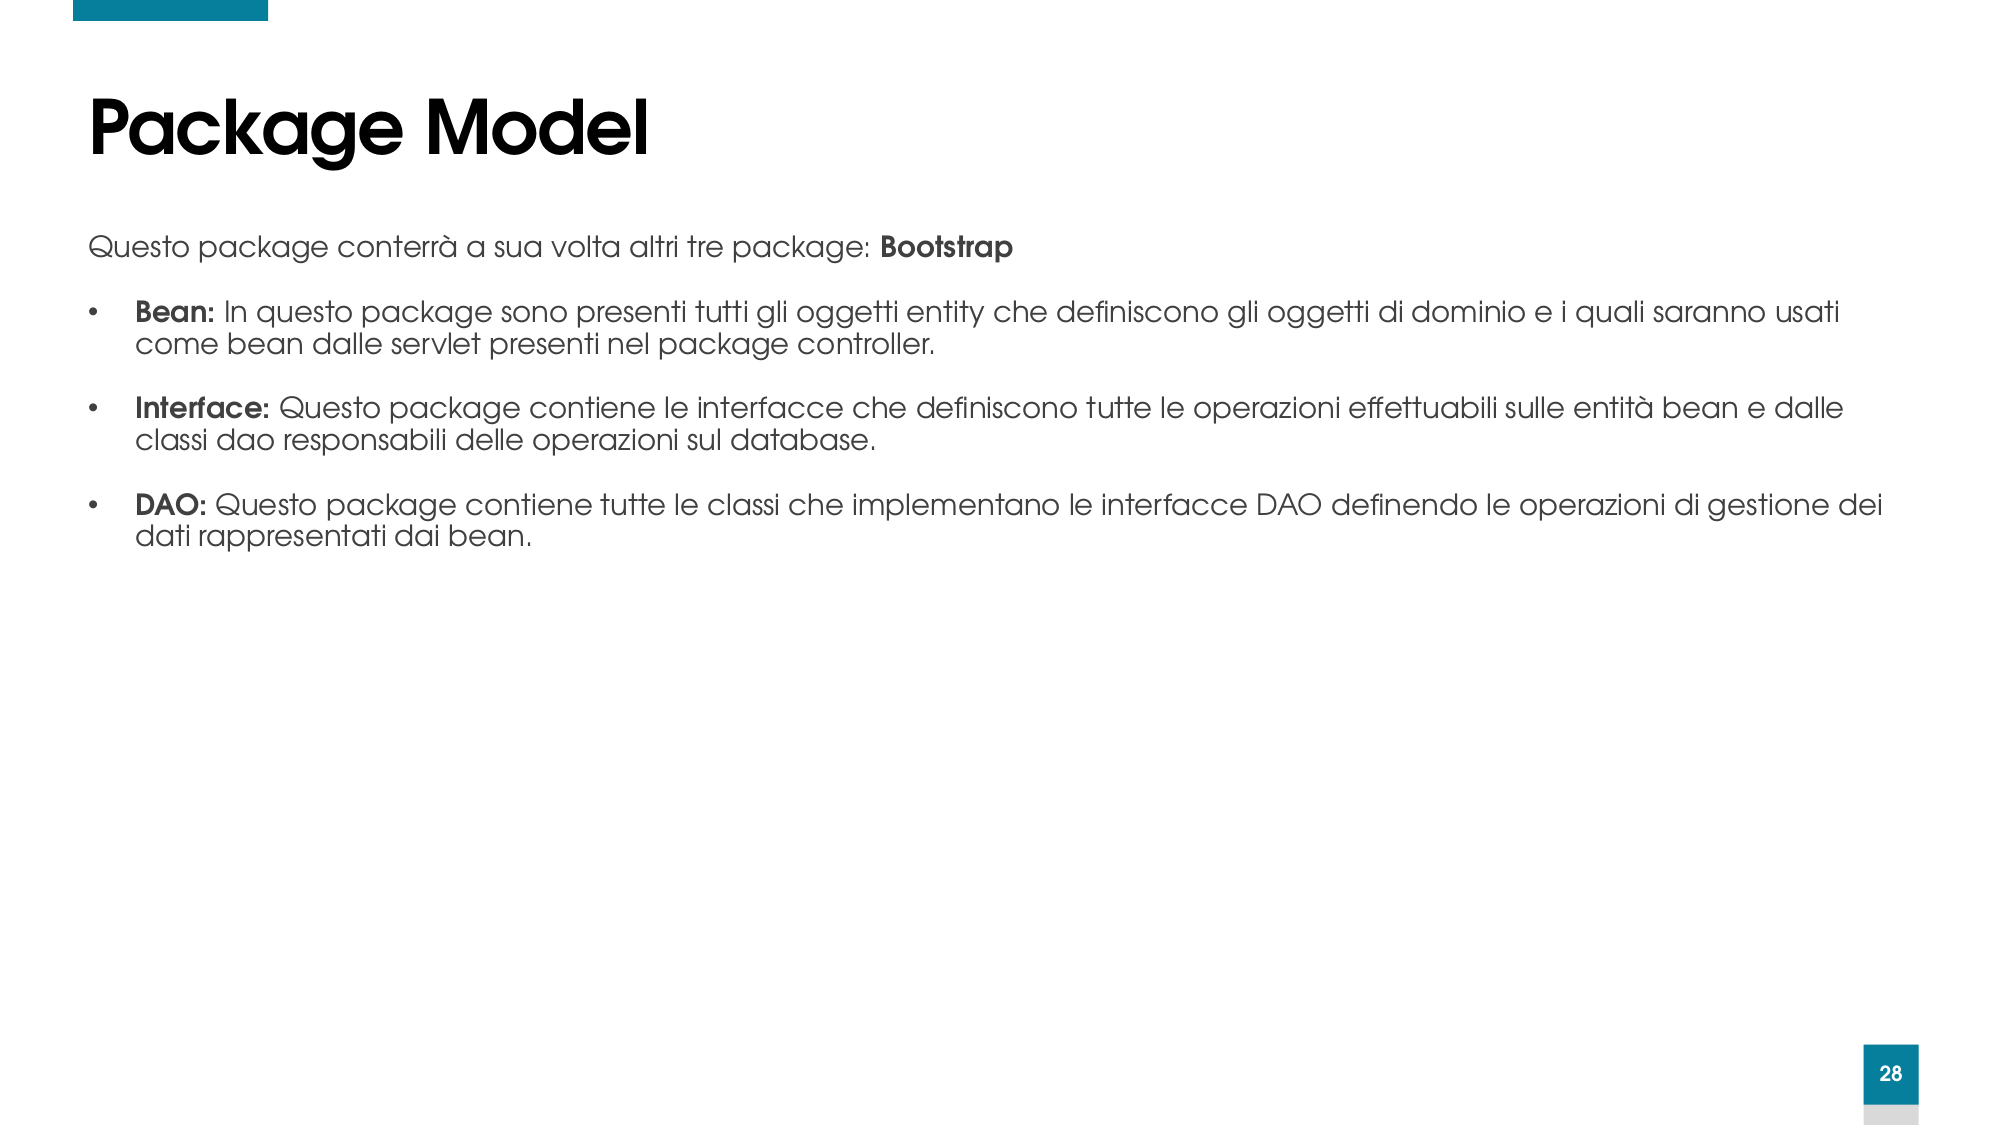

# Package Model
Questo package conterrà a sua volta altri tre package: Bootstrap
Bean: In questo package sono presenti tutti gli oggetti entity che definiscono gli oggetti di dominio e i quali saranno usati come bean dalle servlet presenti nel package controller.
Interface: Questo package contiene le interfacce che definiscono tutte le operazioni effettuabili sulle entità bean e dalle classi dao responsabili delle operazioni sul database.
DAO: Questo package contiene tutte le classi che implementano le interfacce DAO definendo le operazioni di gestione dei dati rappresentati dai bean.